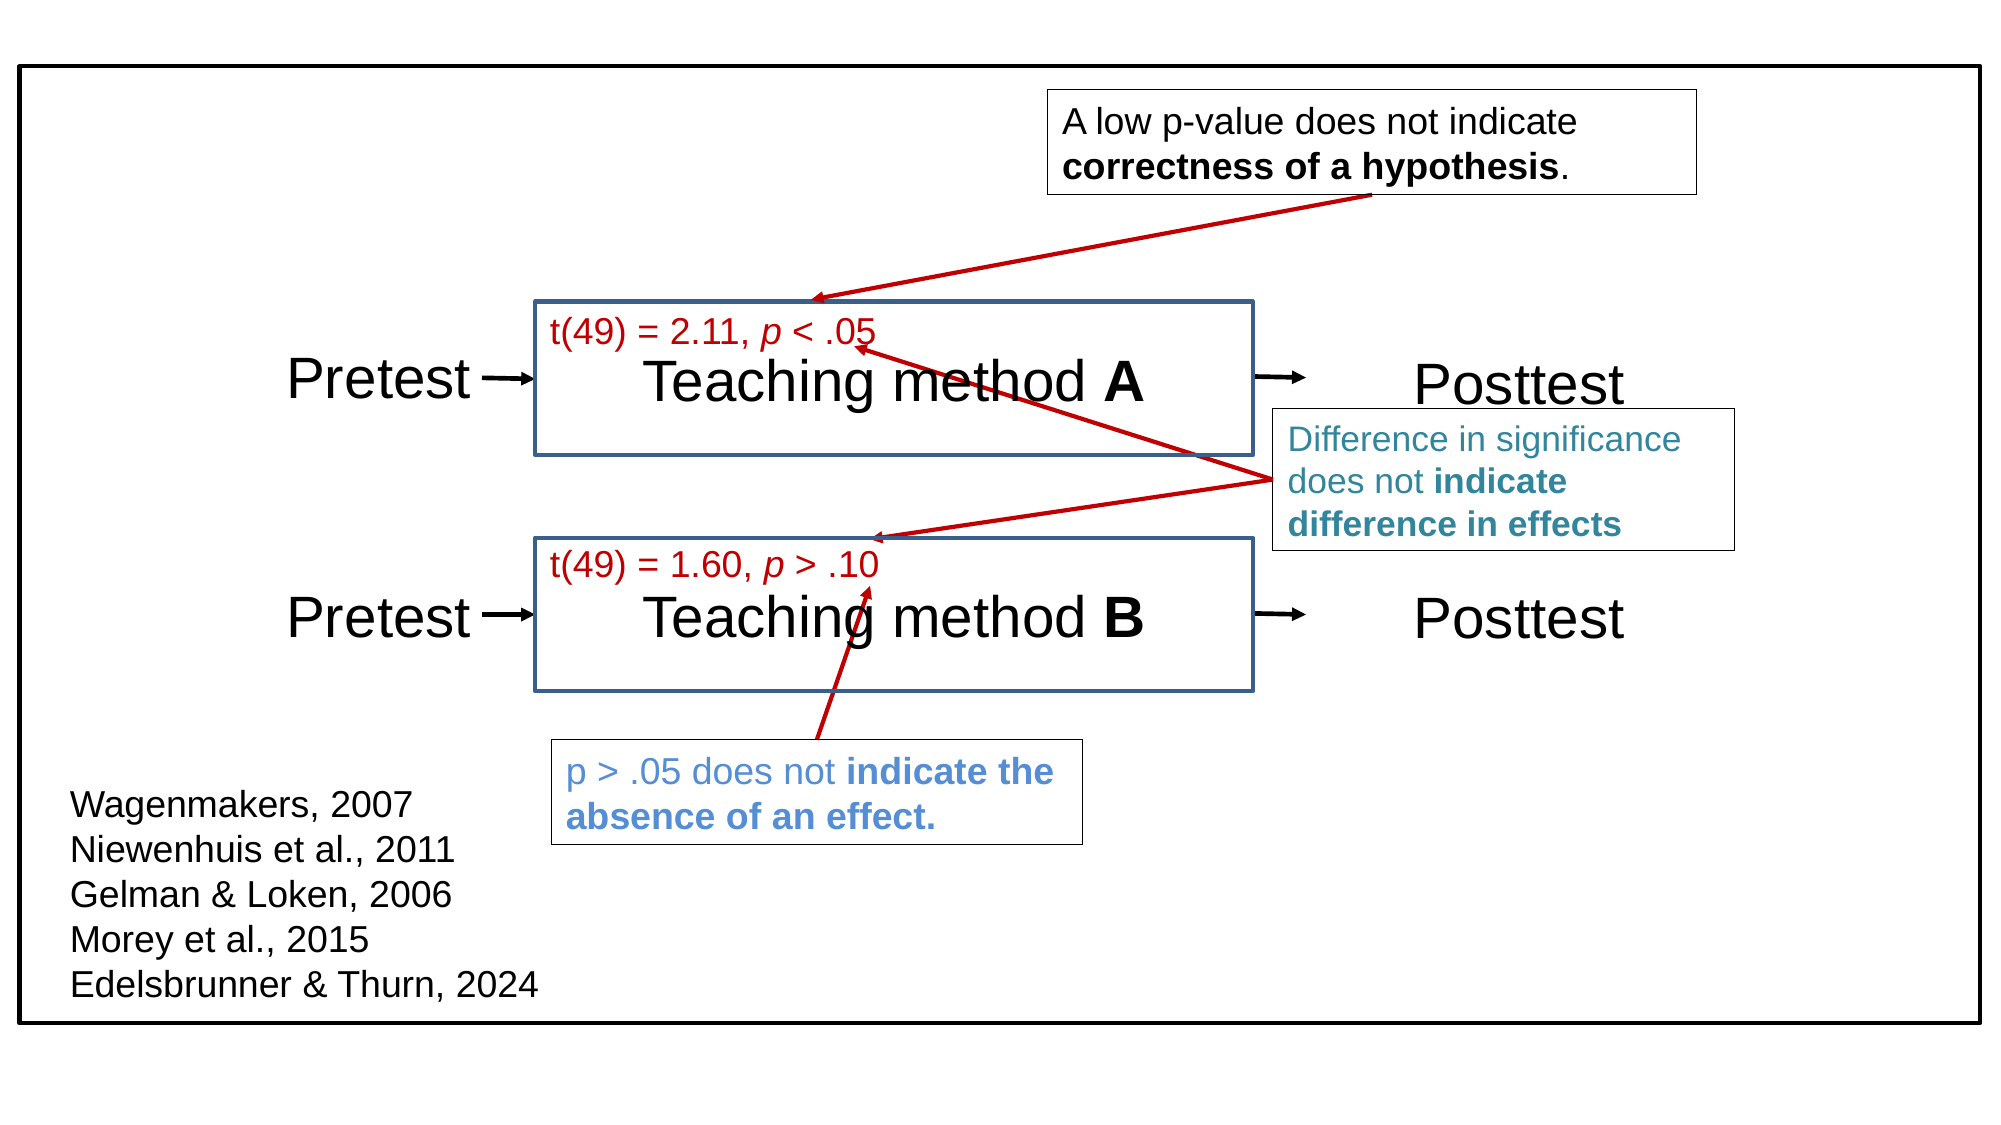

A low p-value does not indicate correctness of a hypothesis.
t(49) = 2.11, p < .05
Teaching method A
Pretest
Posttest
Difference in significance does not indicate difference in effects
t(49) = 1.60, p > .10

Teaching method B
Pretest
Posttest
p > .05 does not indicate the absence of an effect.
Wagenmakers, 2007
Niewenhuis et al., 2011
Gelman & Loken, 2006
Morey et al., 2015
Edelsbrunner & Thurn, 2024